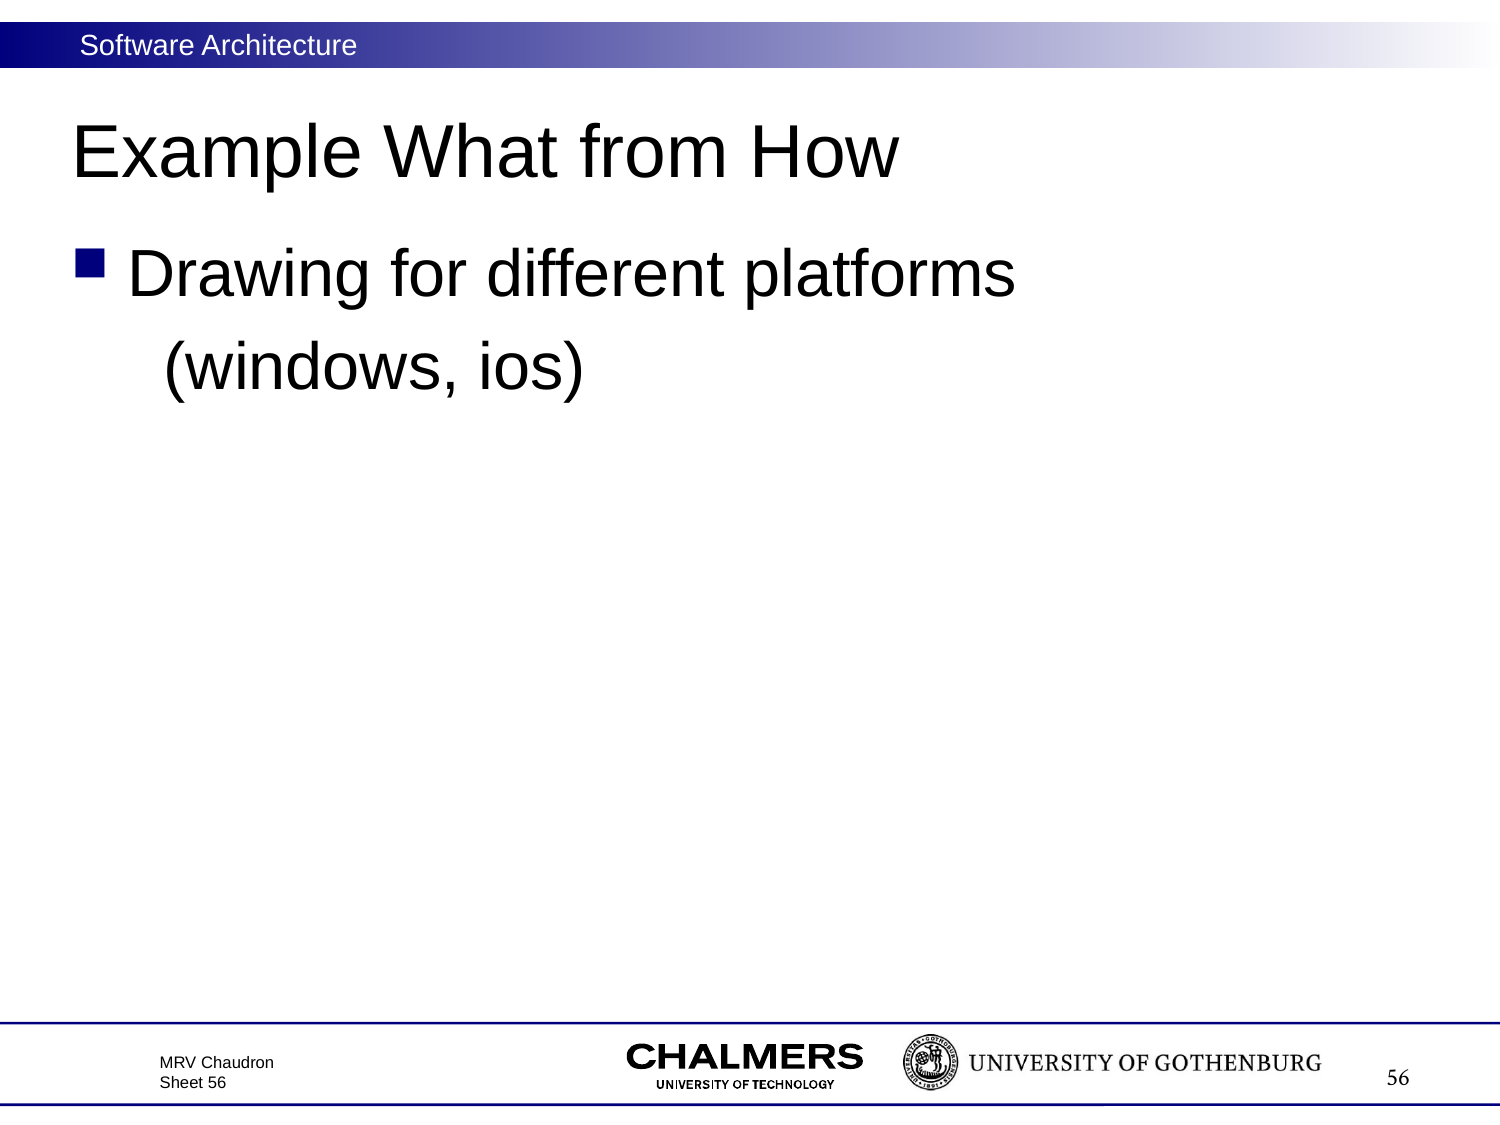

# Example What from How
Drawing for different platforms
     (windows, ios)
56
MRV Chaudron
Sheet 56